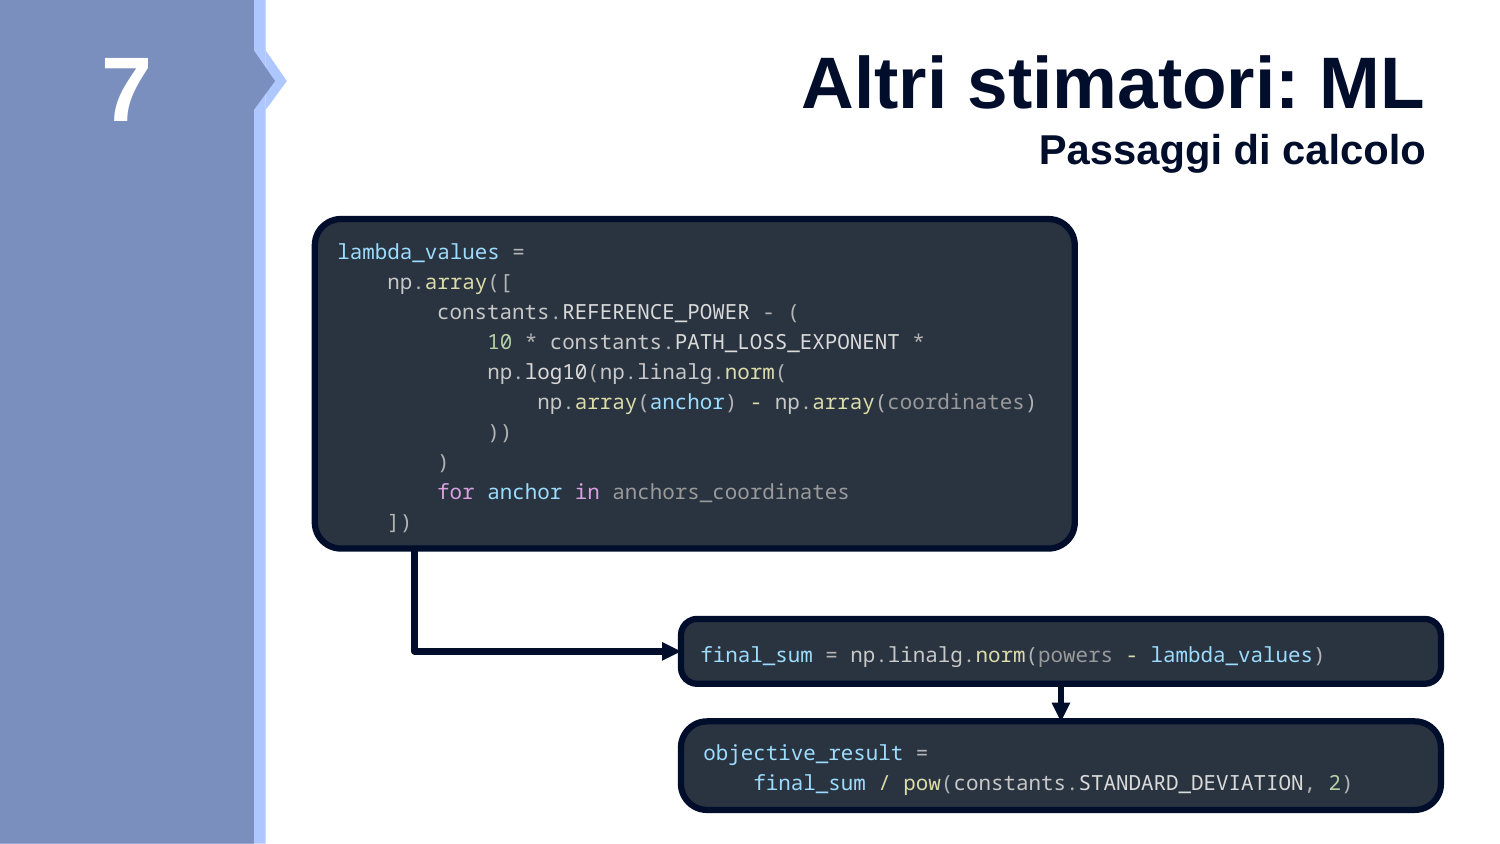

8

7

# Altri stimatori: ML Passaggi di calcolo
lambda_values =
    np.array([
        constants.REFERENCE_POWER - (
            10 * constants.PATH_LOSS_EXPONENT *
            np.log10(np.linalg.norm(
                np.array(anchor) - np.array(coordinates)
            ))
        )
        for anchor in anchors_coordinates
    ])

final_sum = np.linalg.norm(powers - lambda_values)
objective_result =
    final_sum / pow(constants.STANDARD_DEVIATION, 2)